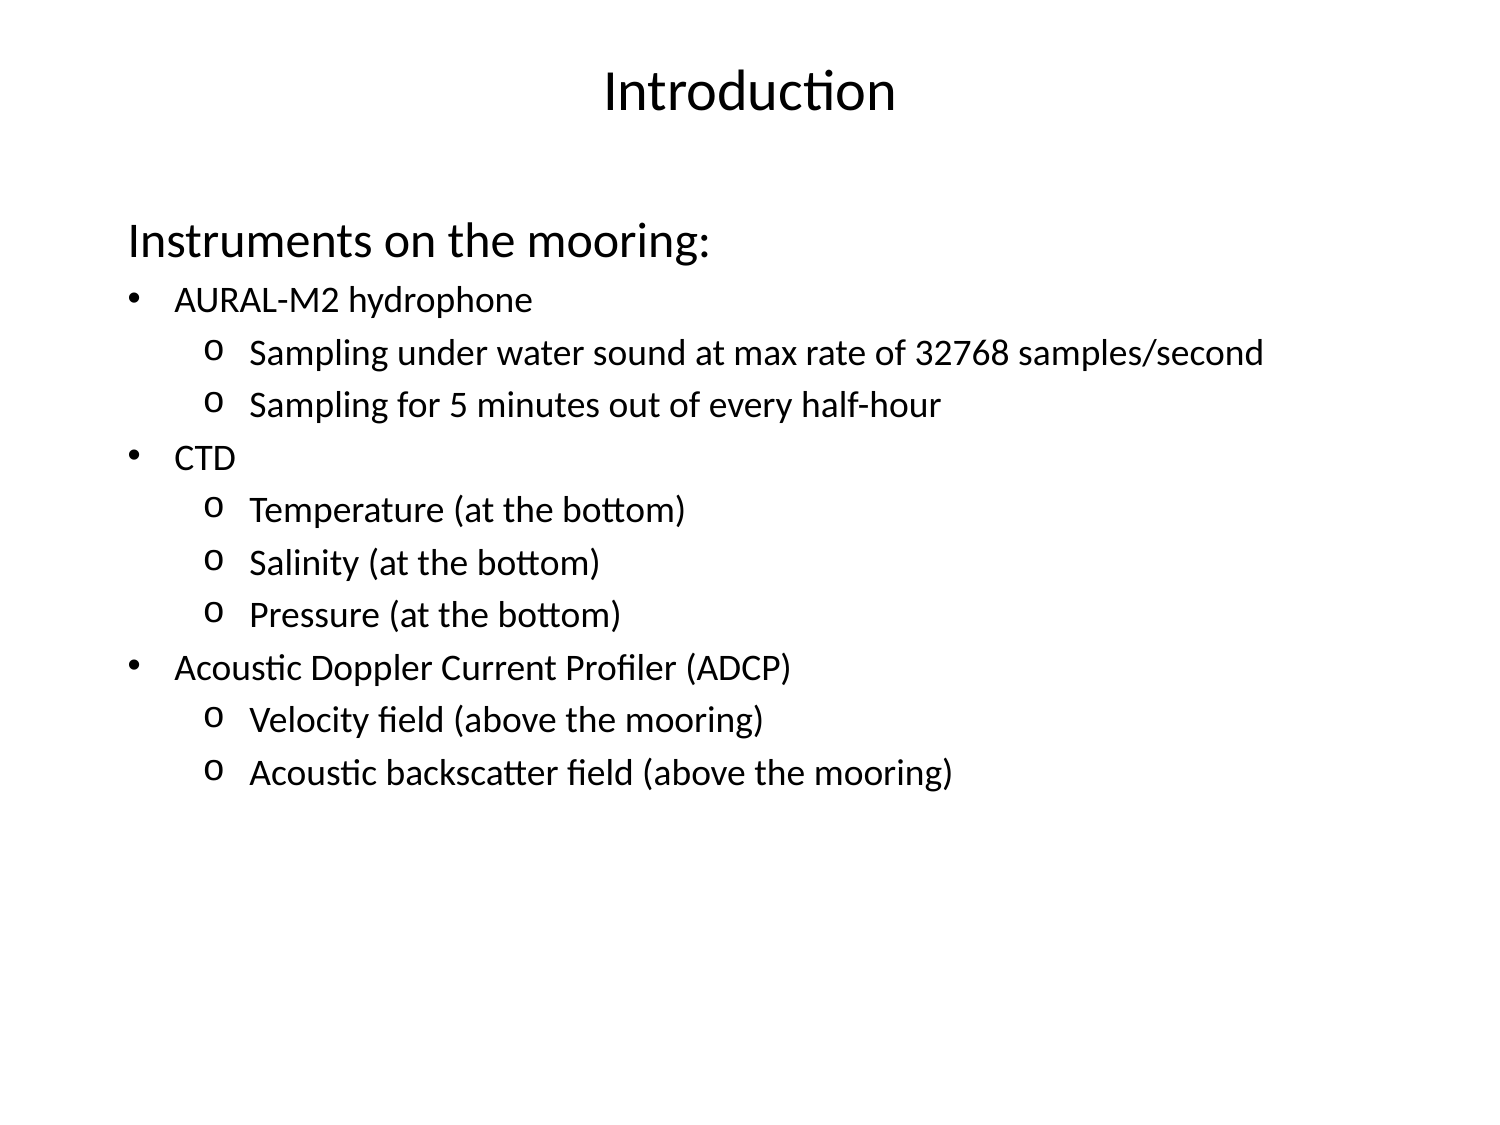

# Introduction
Instruments on the mooring:
AURAL-M2 hydrophone
Sampling under water sound at max rate of 32768 samples/second
Sampling for 5 minutes out of every half-hour
CTD
Temperature (at the bottom)
Salinity (at the bottom)
Pressure (at the bottom)
Acoustic Doppler Current Profiler (ADCP)
Velocity field (above the mooring)
Acoustic backscatter field (above the mooring)